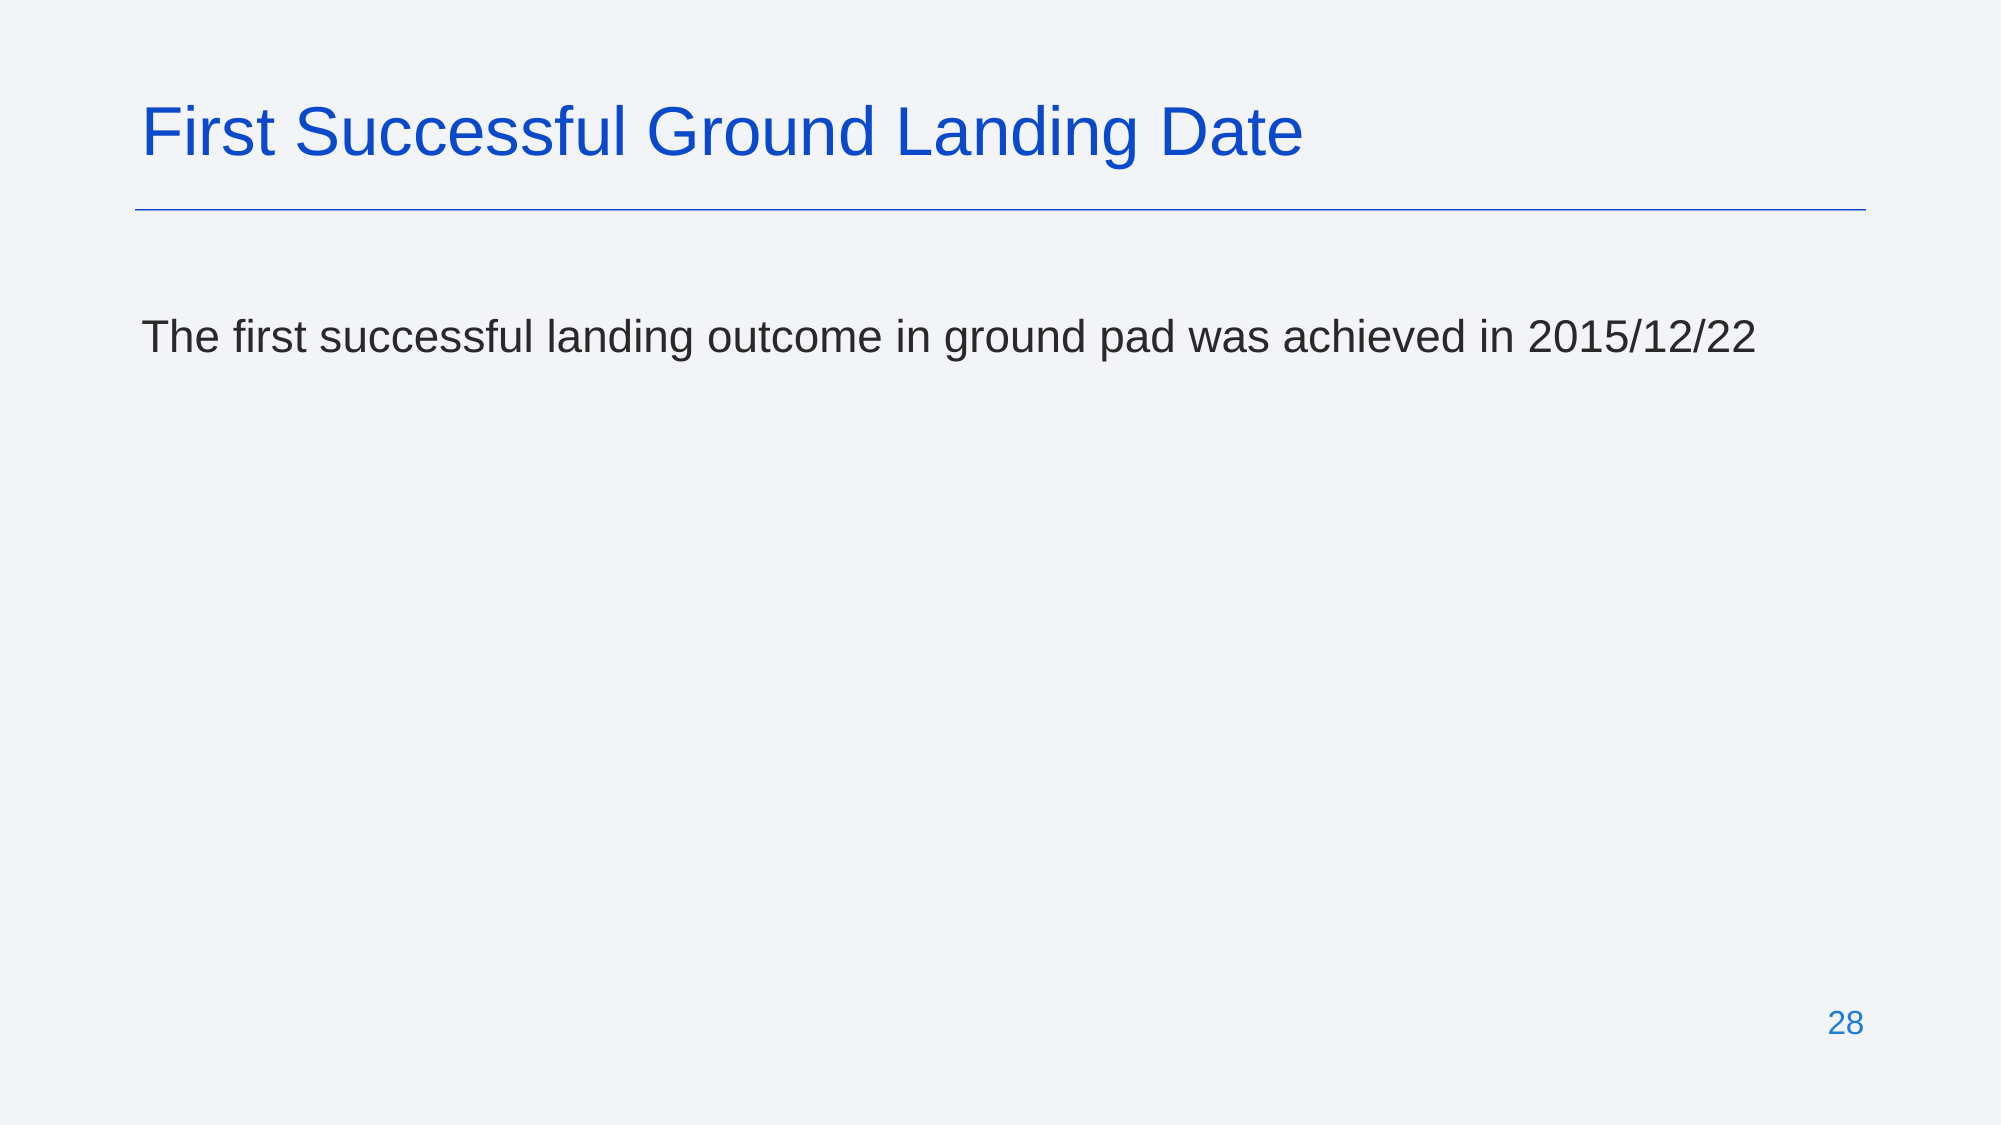

First Successful Ground Landing Date
The first successful landing outcome in ground pad was achieved in 2015/12/22
28